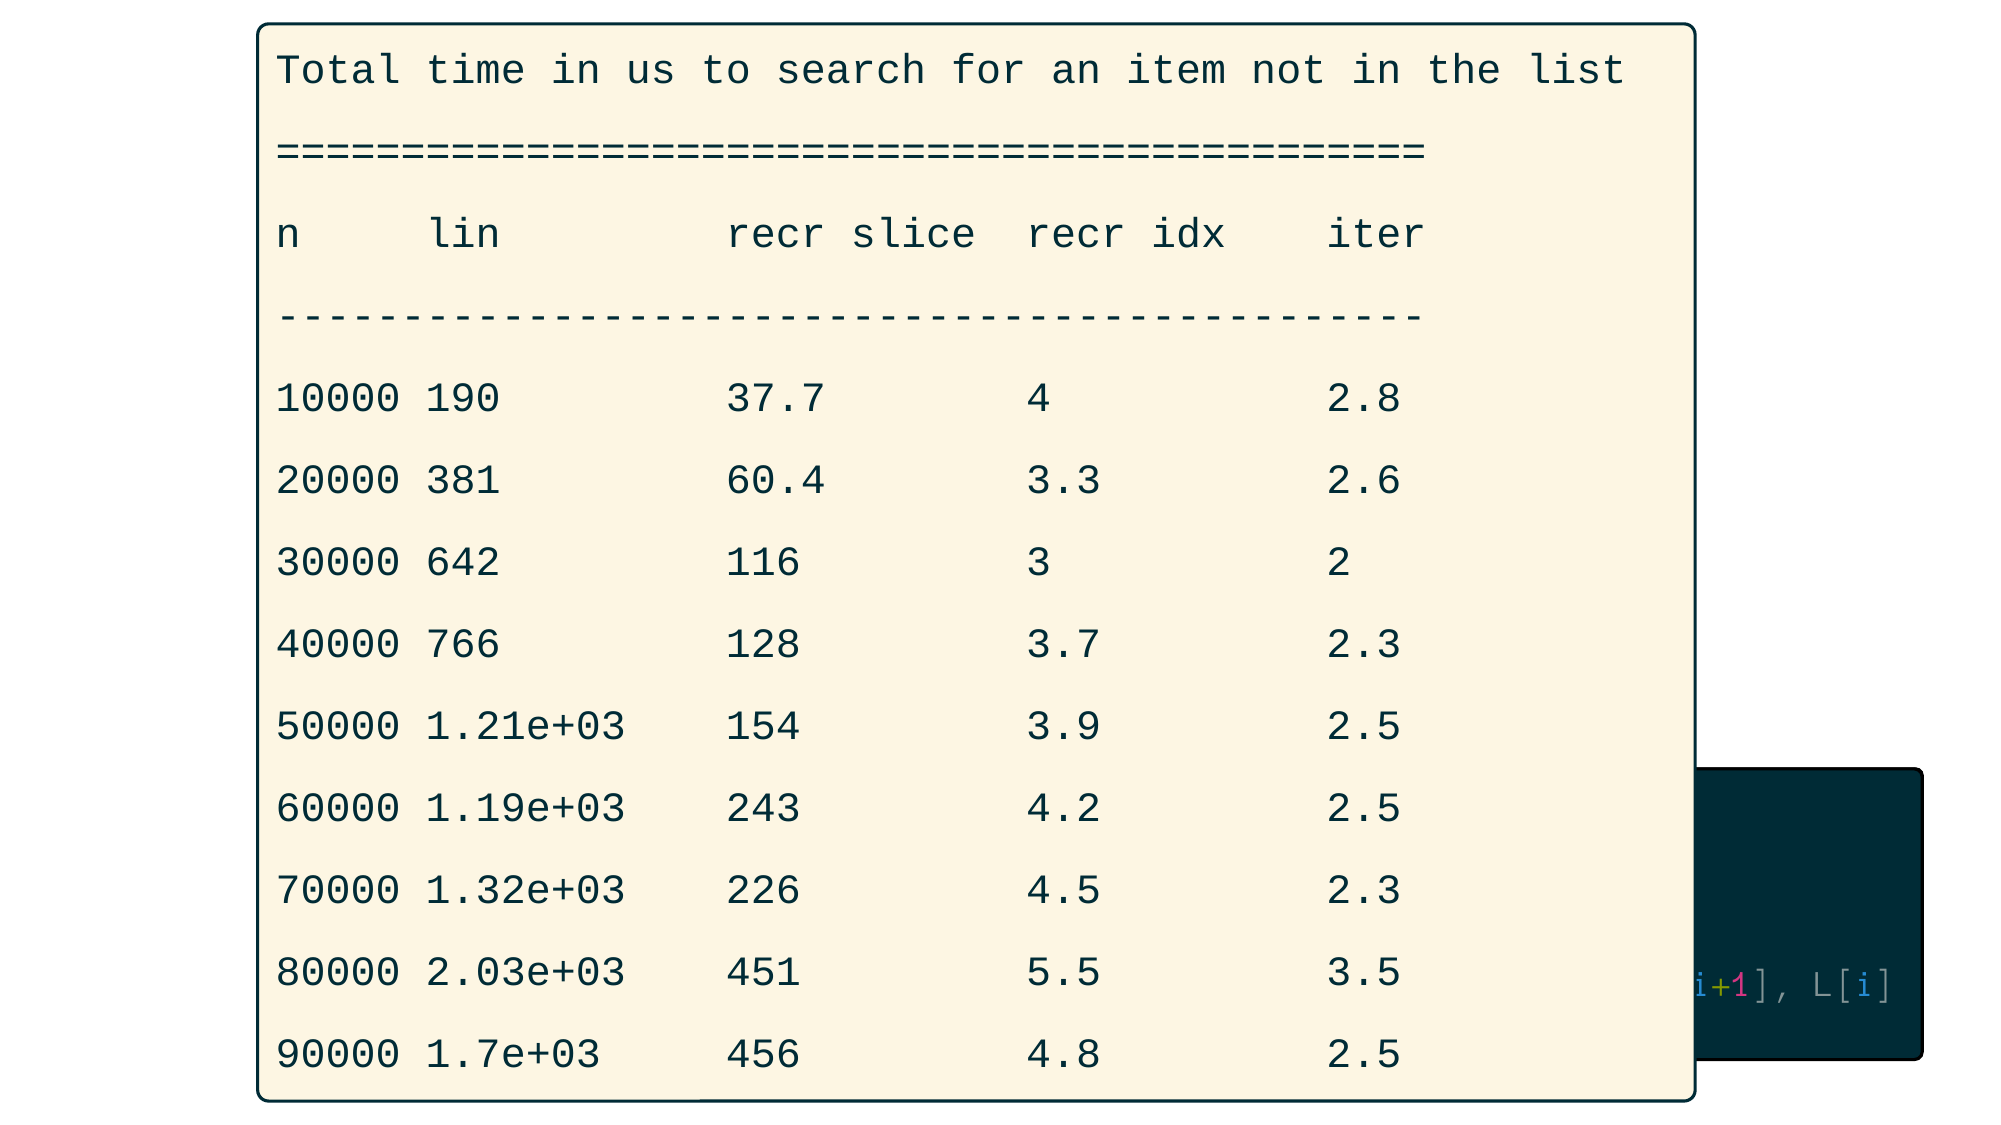

Total time in us to search for an item not in the list
==============================================
n     lin         recr slice  recr idx    iter
----------------------------------------------
10000 190         37.7        4           2.8
20000 381         60.4        3.3         2.6
30000 642         116         3           2
40000 766         128         3.7         2.3
50000 1.21e+03    154         3.9         2.5
60000 1.19e+03    243         4.2         2.5
70000 1.32e+03    226         4.5         2.3
80000 2.03e+03    451         5.5         3.5
90000 1.7e+03     456         4.8         2.5